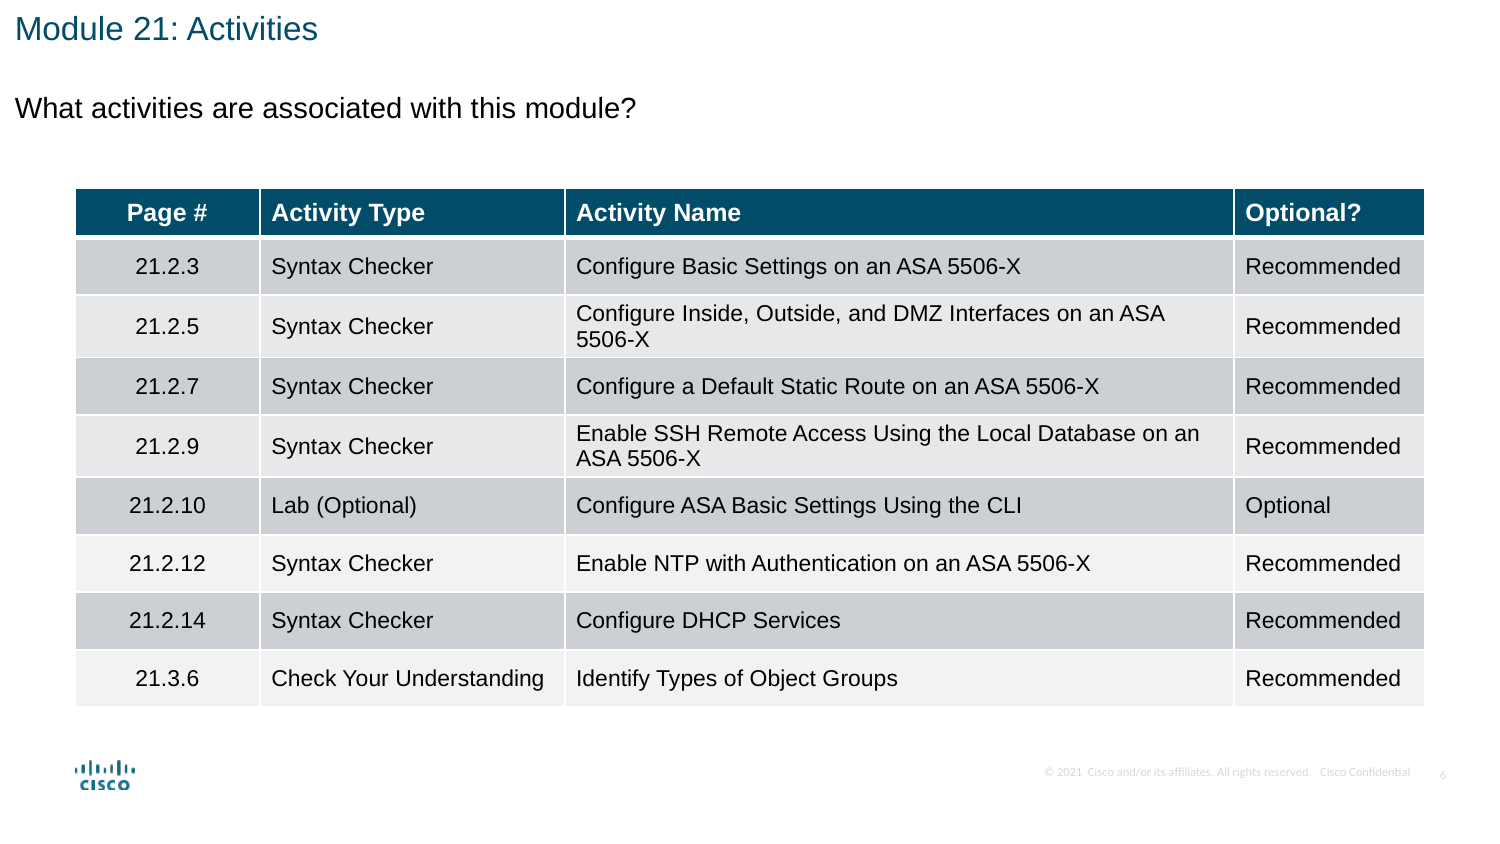

Module 21: Activities
What activities are associated with this module?
| Page # | Activity Type | Activity Name | Optional? |
| --- | --- | --- | --- |
| 21.2.3 | Syntax Checker | Configure Basic Settings on an ASA 5506-X | Recommended |
| 21.2.5 | Syntax Checker | Configure Inside, Outside, and DMZ Interfaces on an ASA 5506-X | Recommended |
| 21.2.7 | Syntax Checker | Configure a Default Static Route on an ASA 5506-X | Recommended |
| 21.2.9 | Syntax Checker | Enable SSH Remote Access Using the Local Database on an ASA 5506-X | Recommended |
| 21.2.10 | Lab (Optional) | Configure ASA Basic Settings Using the CLI | Optional |
| 21.2.12 | Syntax Checker | Enable NTP with Authentication on an ASA 5506-X | Recommended |
| 21.2.14 | Syntax Checker | Configure DHCP Services | Recommended |
| 21.3.6 | Check Your Understanding | Identify Types of Object Groups | Recommended |
6